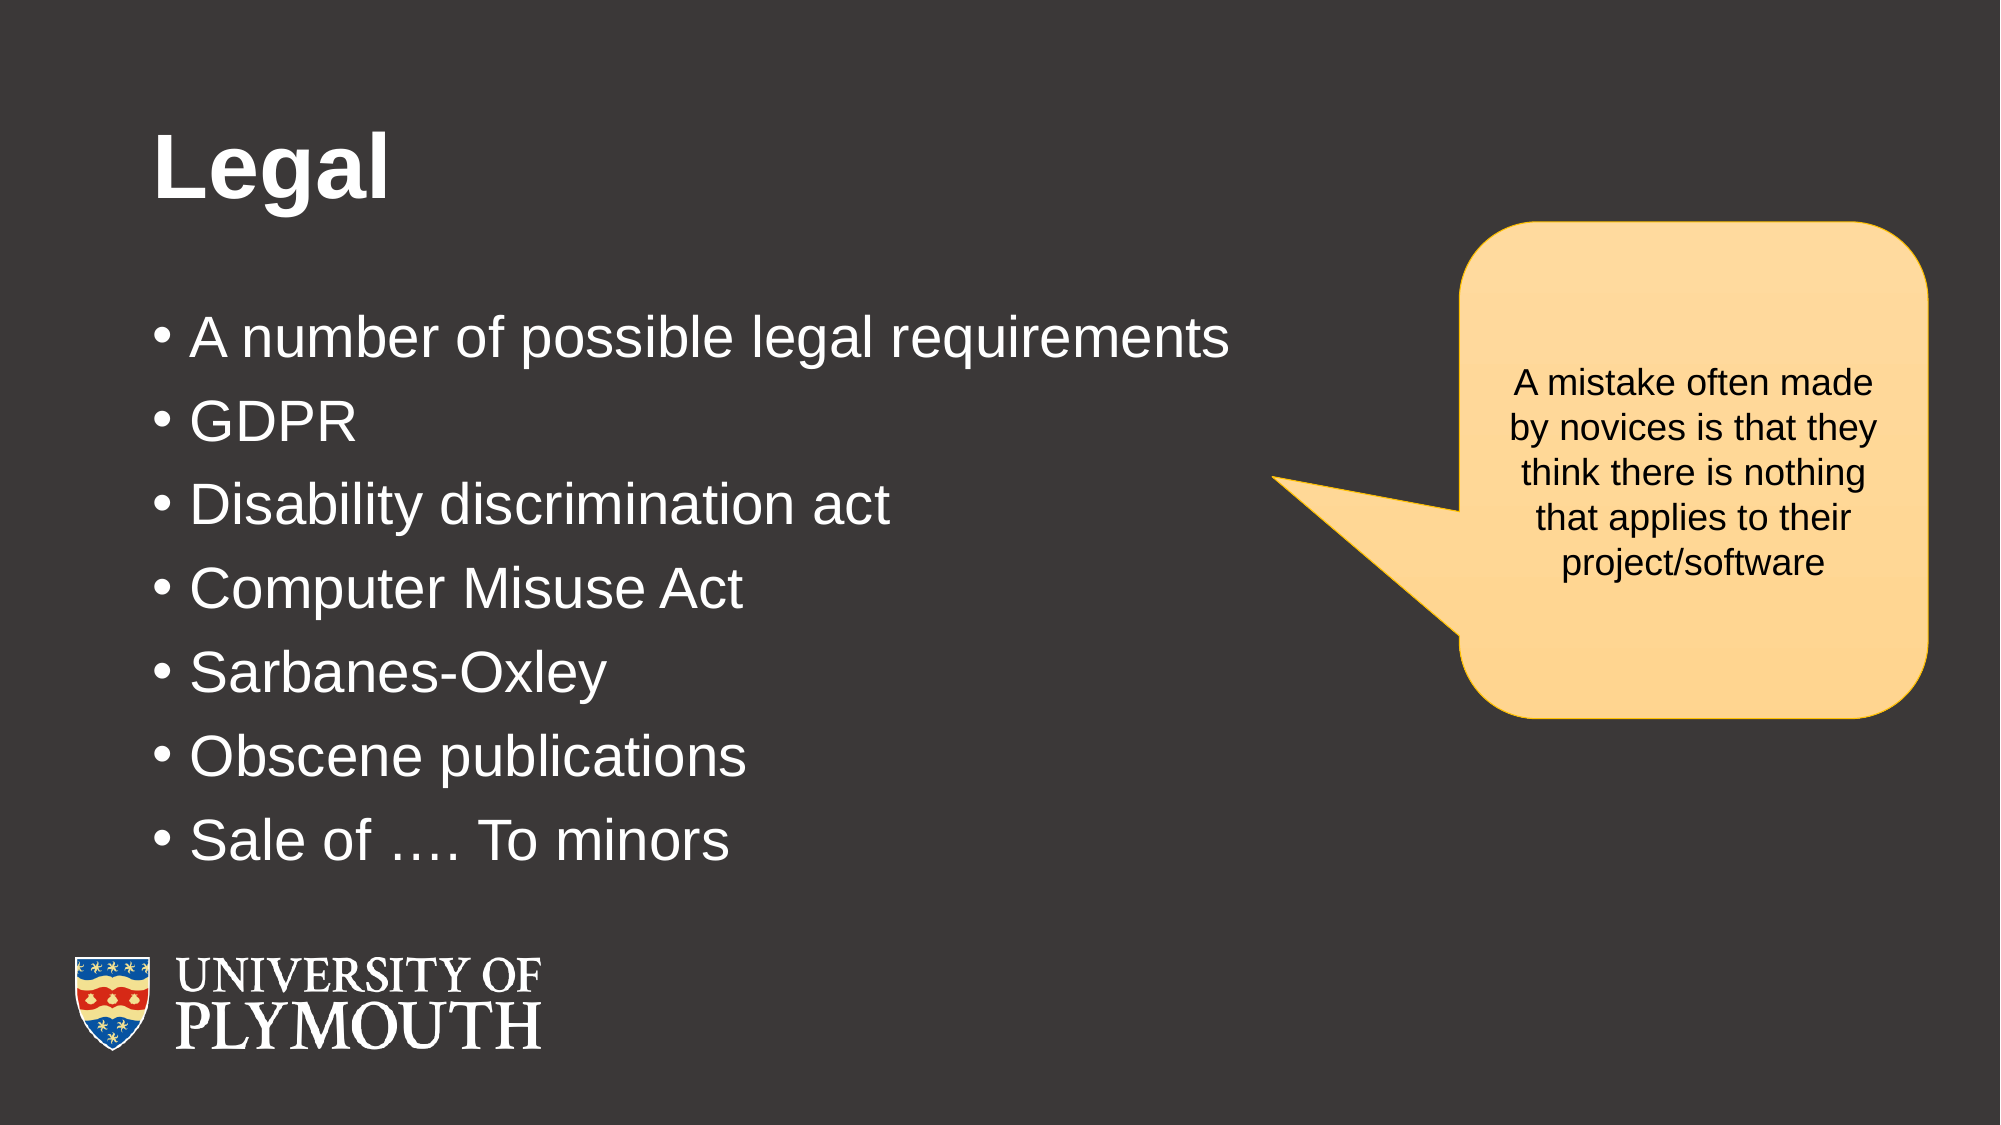

# Legal
A mistake often made by novices is that they think there is nothing that applies to their project/software
A number of possible legal requirements
GDPR
Disability discrimination act
Computer Misuse Act
Sarbanes-Oxley
Obscene publications
Sale of …. To minors